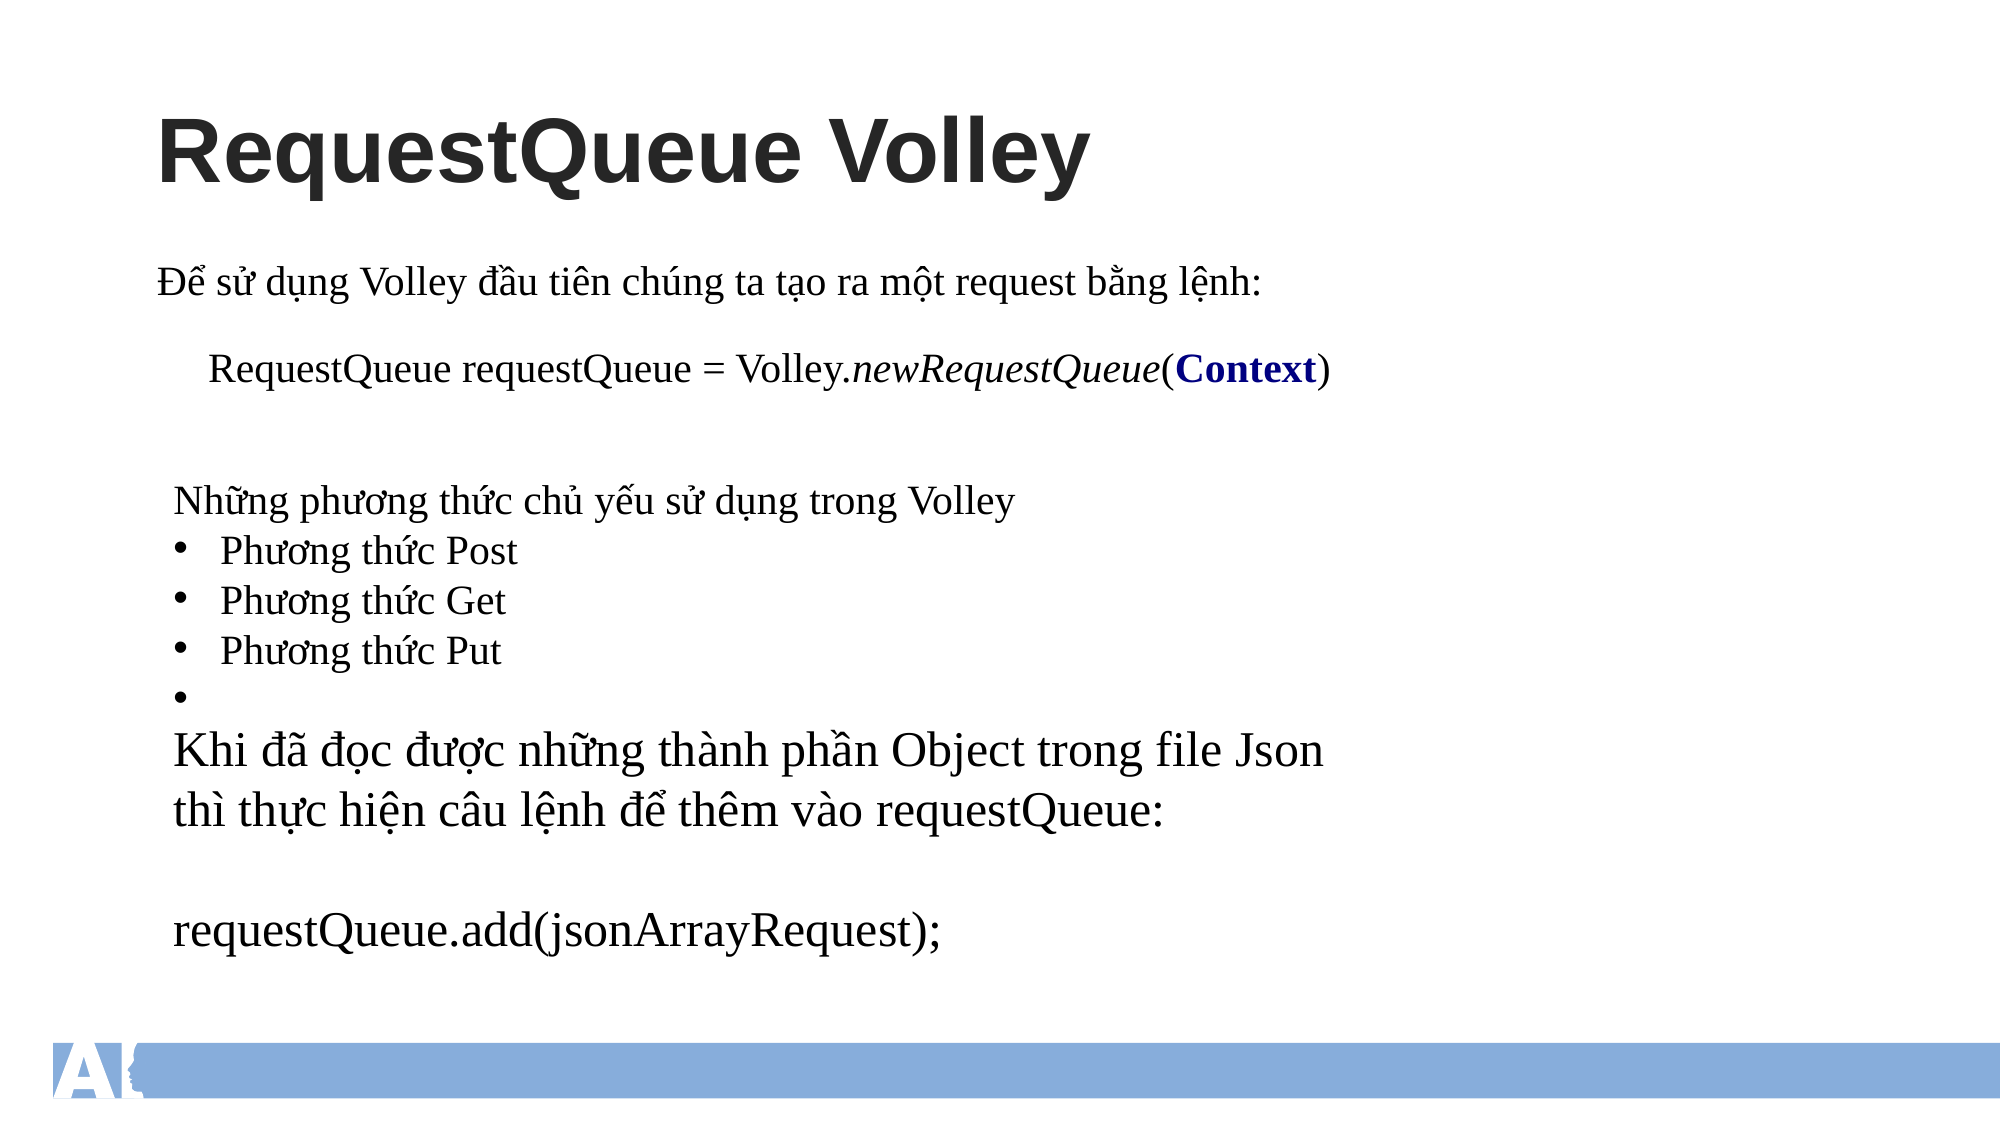

RequestQueue Volley
Để sử dụng Volley đầu tiên chúng ta tạo ra một request bằng lệnh:
RequestQueue requestQueue = Volley.newRequestQueue(Context)
Những phương thức chủ yếu sử dụng trong Volley
Phương thức Post
Phương thức Get
Phương thức Put
.......
Khi đã đọc được những thành phần Object trong file Json thì thực hiện câu lệnh để thêm vào requestQueue:

requestQueue.add(jsonArrayRequest);

### Chart

| Category |
|---|